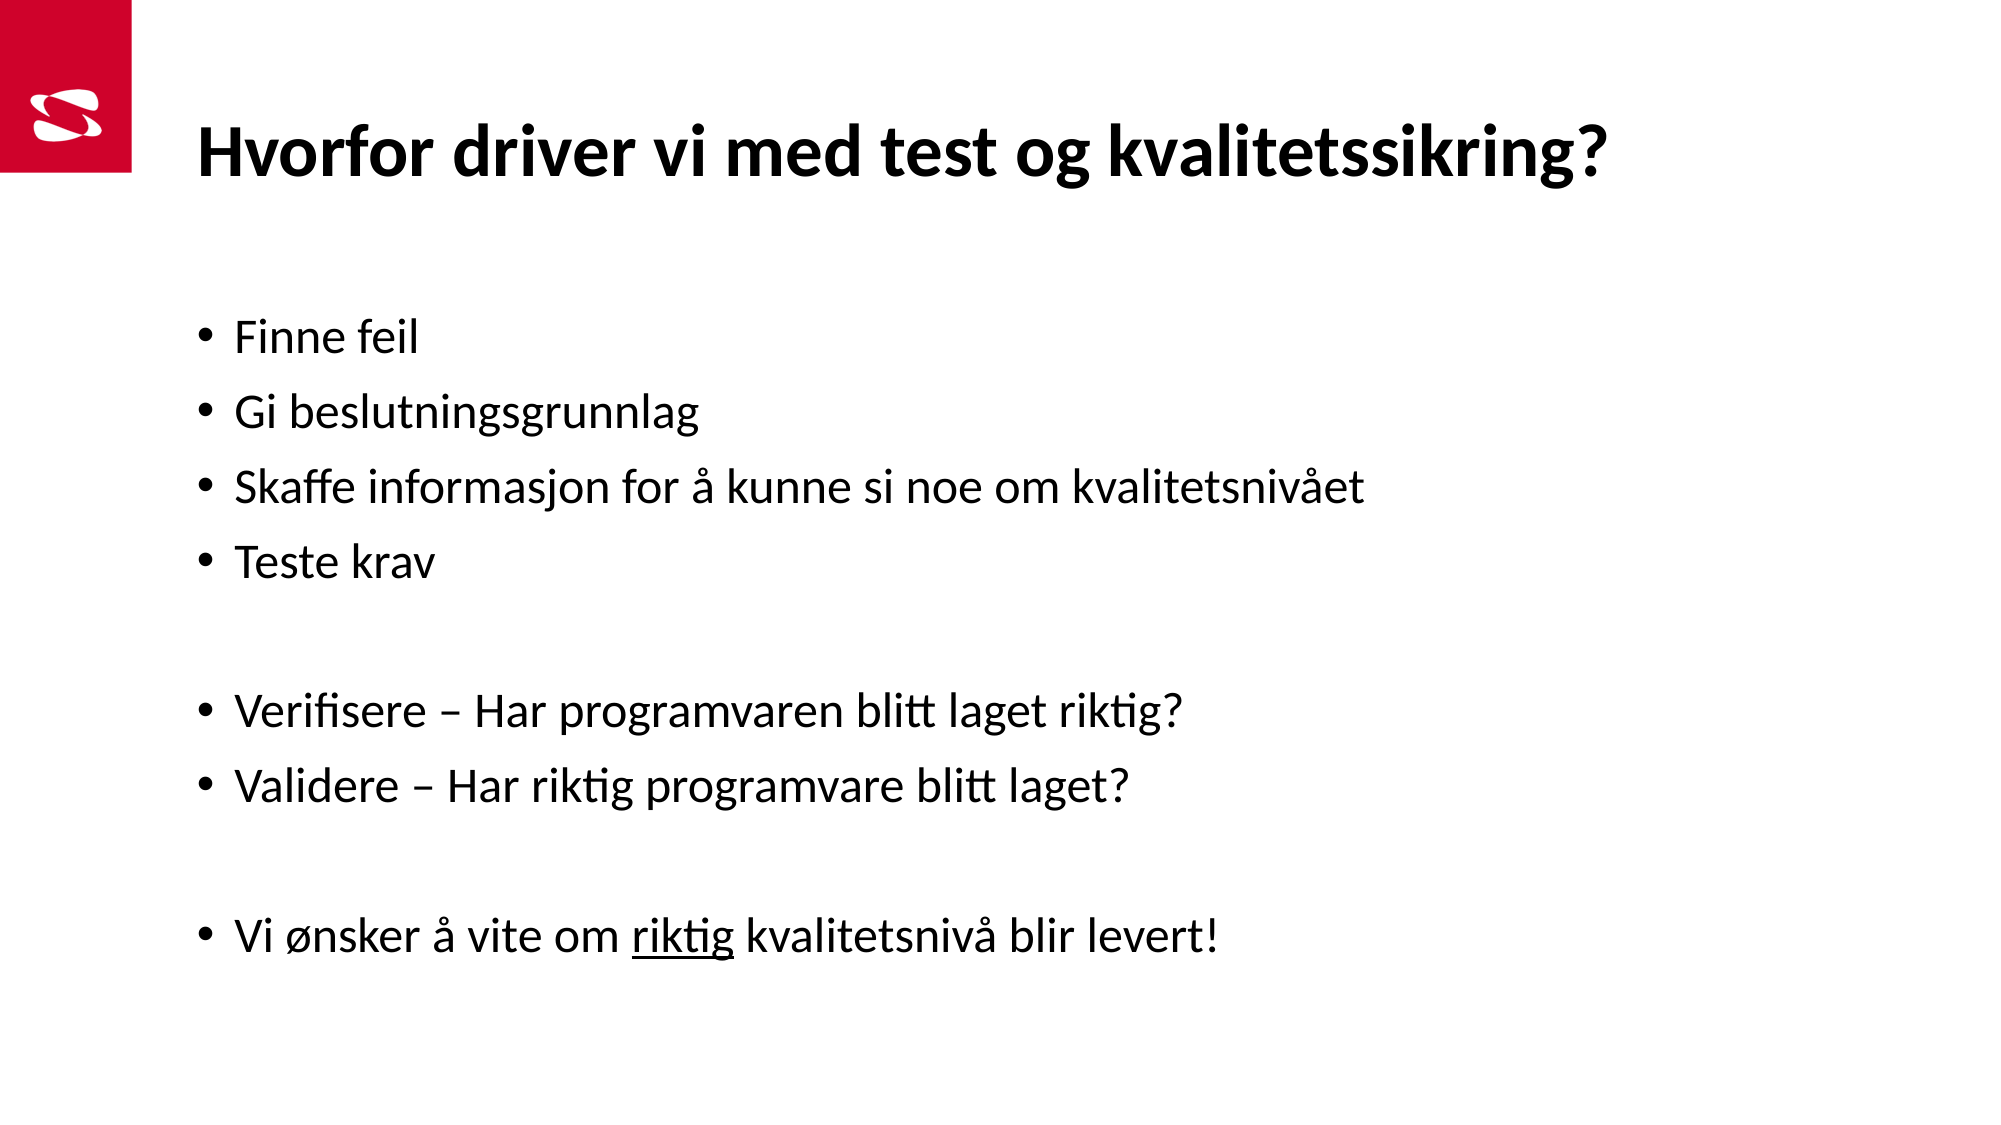

# Hvorfor driver vi med test og kvalitetssikring?

Finne feil
Gi beslutningsgrunnlag
Skaffe informasjon for å kunne si noe om kvalitetsnivået
Teste krav

Verifisere – Har programvaren blitt laget riktig?
Validere – Har riktig programvare blitt laget?

Vi ønsker å vite om riktig kvalitetsnivå blir levert!